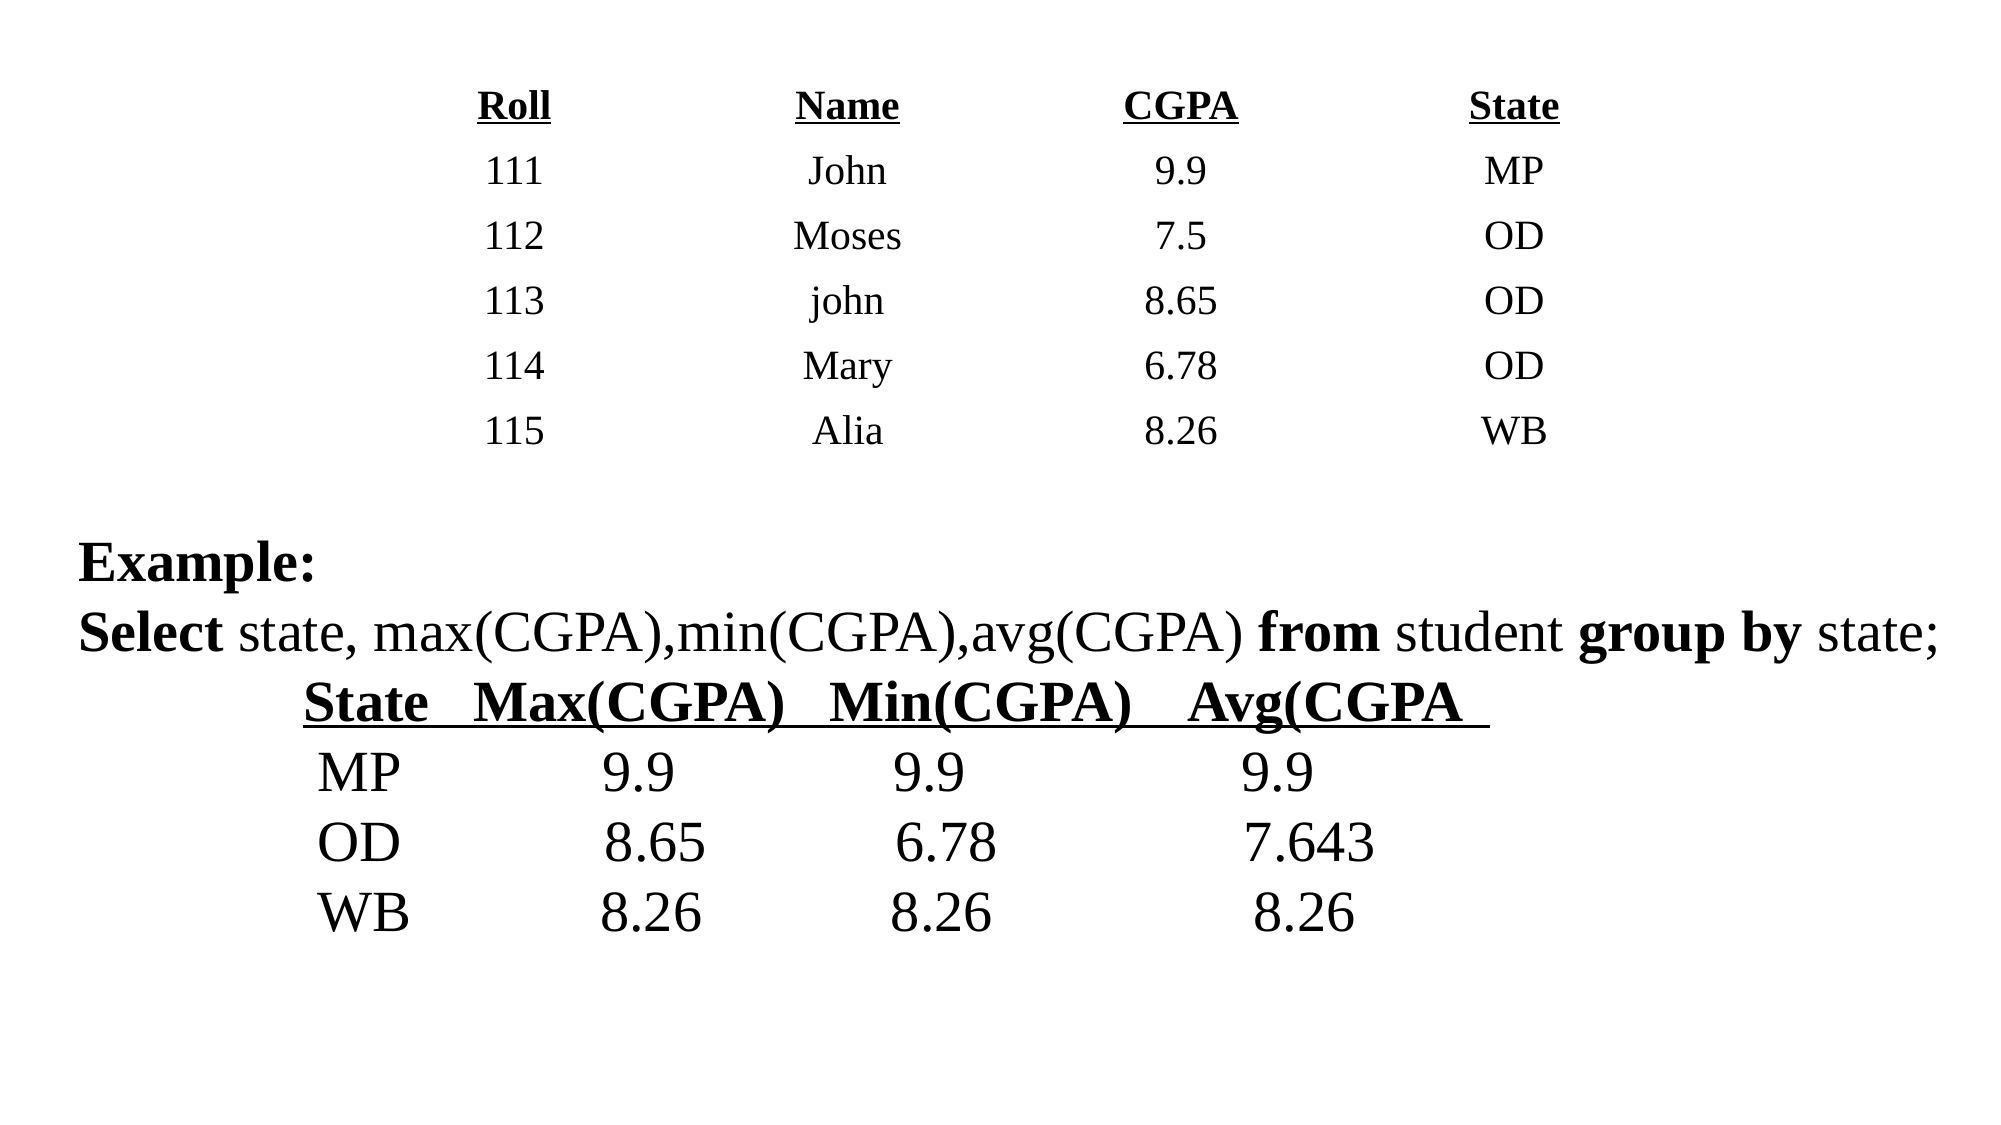

| Roll | Name | CGPA | State |
| --- | --- | --- | --- |
| 111 | John | 9.9 | MP |
| 112 | Moses | 7.5 | OD |
| 113 | john | 8.65 | OD |
| 114 | Mary | 6.78 | OD |
| 115 | Alia | 8.26 | WB |
Example:
Select state, max(CGPA),min(CGPA),avg(CGPA) from student group by state;
State   Max(CGPA)   Min(CGPA)    Avg(CGPA
 MP              9.9               9.9                   9.9
 OD              8.65             6.78                 7.643
 WB             8.26             8.26                  8.26